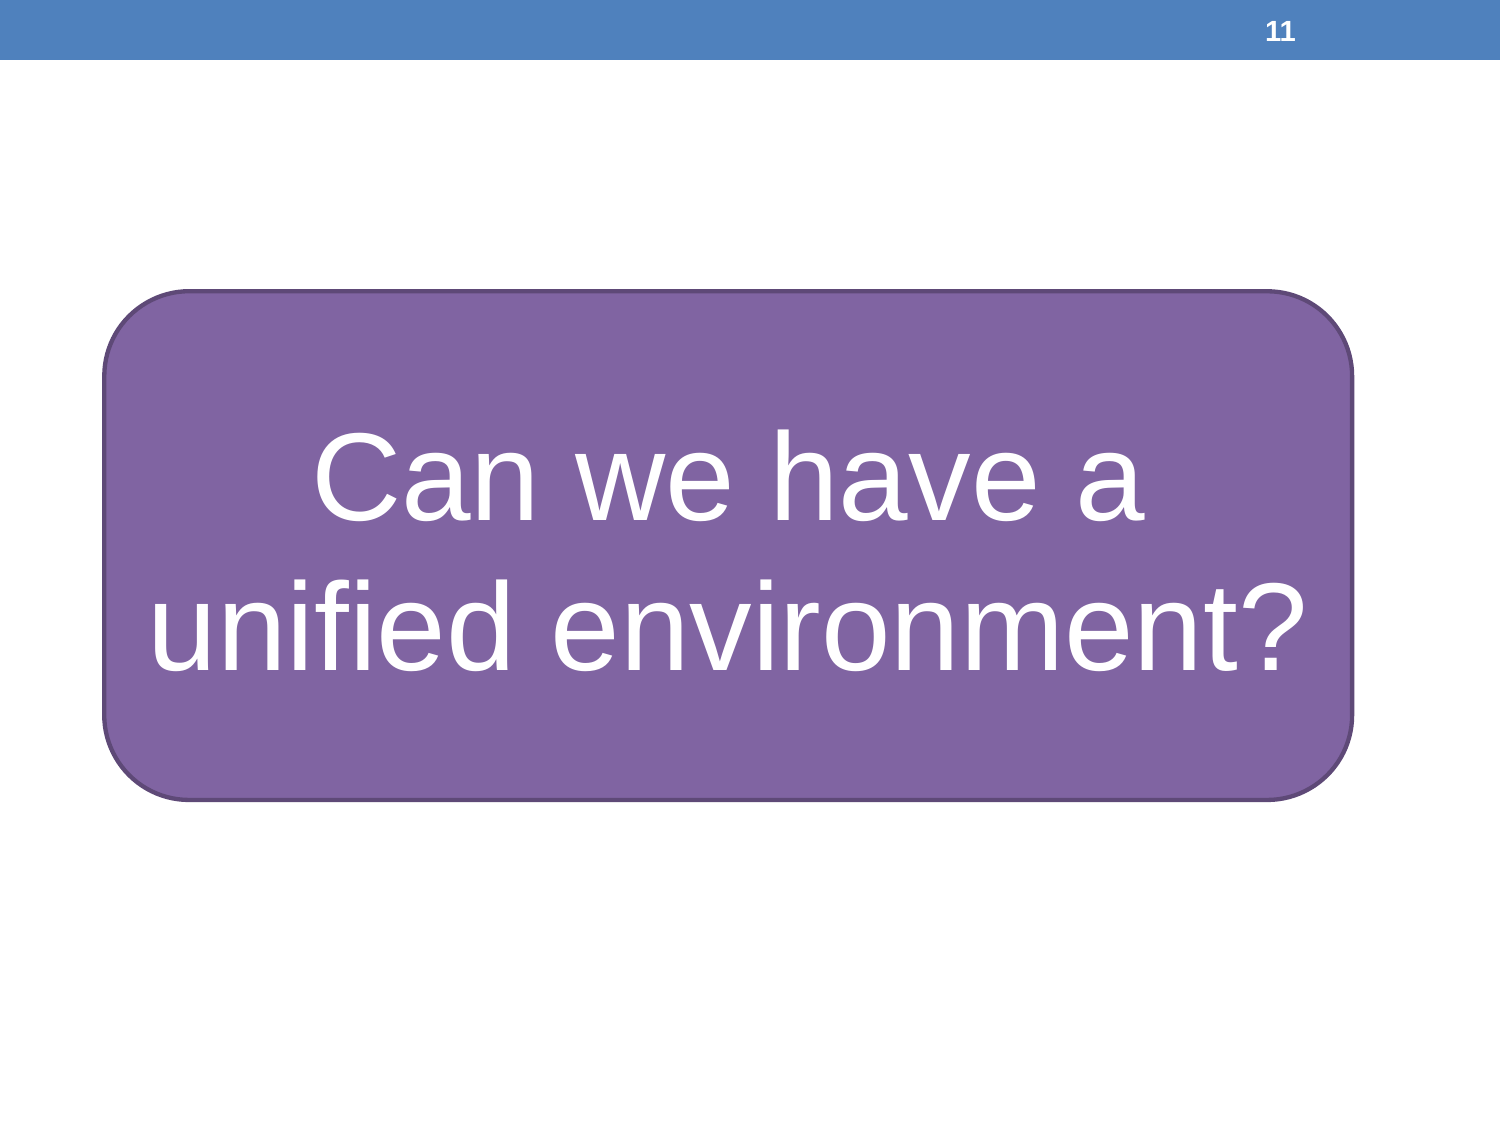

11
Can we have a unified environment?